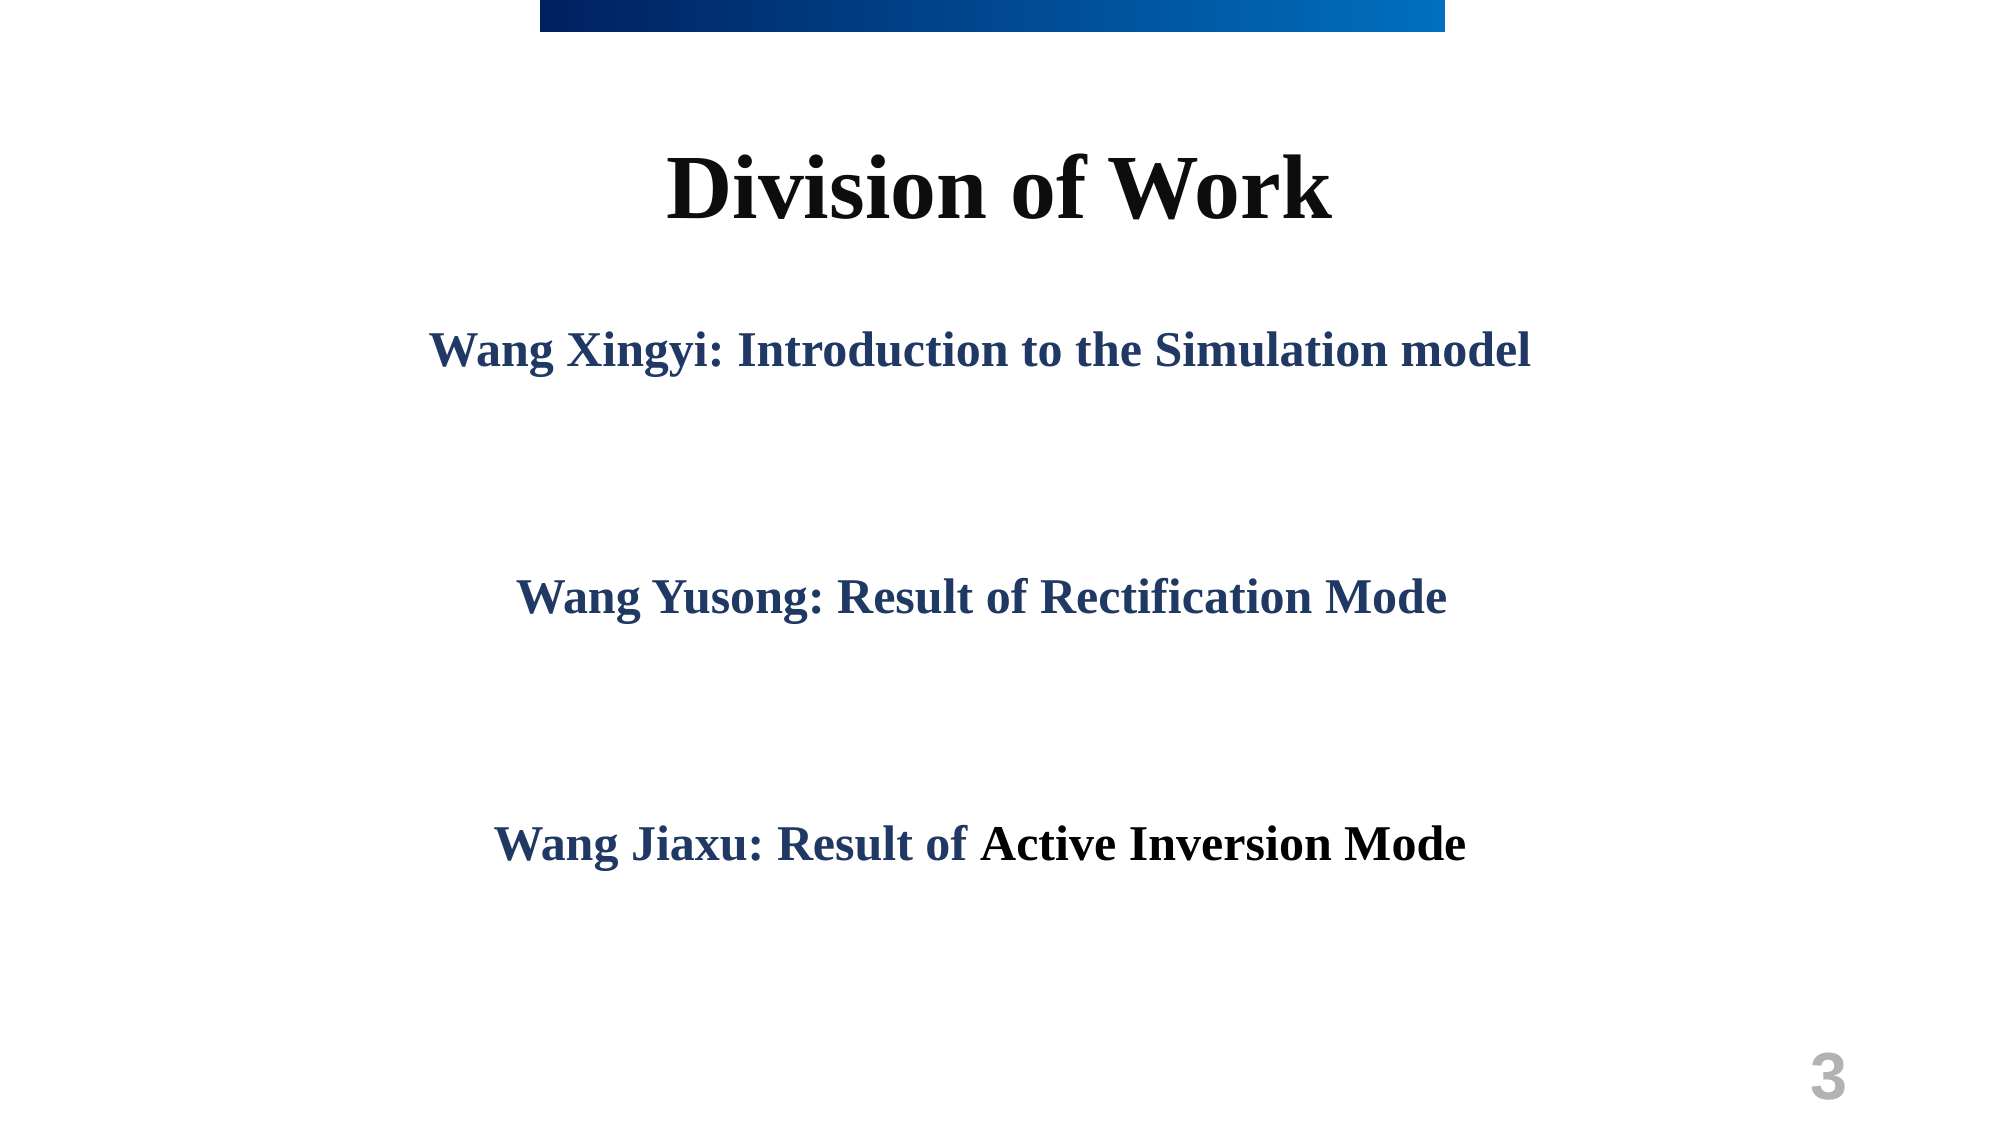

Division of Work
Wang Xingyi: Introduction to the Simulation model

Wang Yusong: Result of Rectification Mode
Wang Jiaxu: Result of Active Inversion Mode
3